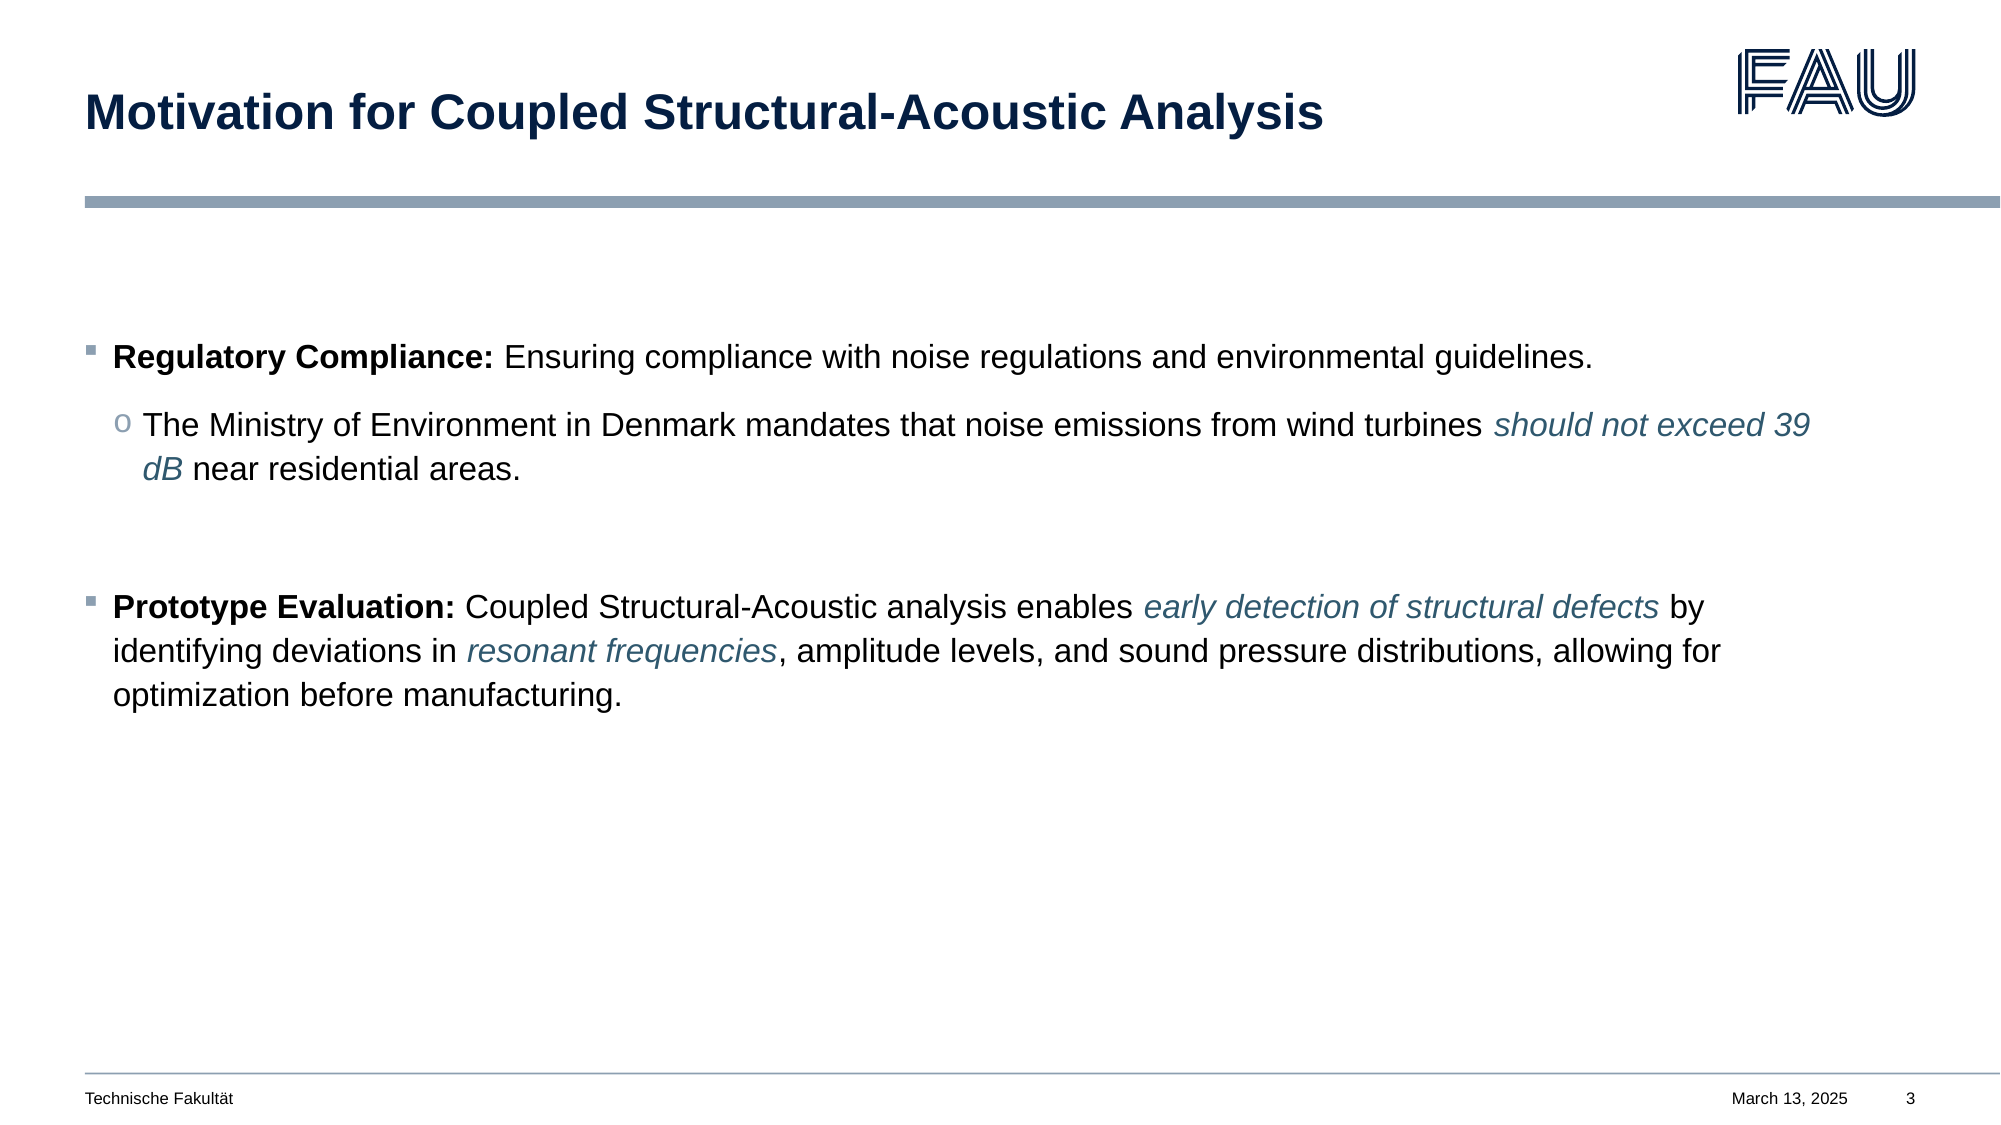

# Motivation for Coupled Structural-Acoustic Analysis

Regulatory Compliance: Ensuring compliance with noise regulations and environmental guidelines.
The Ministry of Environment in Denmark mandates that noise emissions from wind turbines should not exceed 39 dB near residential areas.

Prototype Evaluation: Coupled Structural-Acoustic analysis enables early detection of structural defects by identifying deviations in resonant frequencies, amplitude levels, and sound pressure distributions, allowing for optimization before manufacturing.
Technische Fakultät
March 13, 2025
3